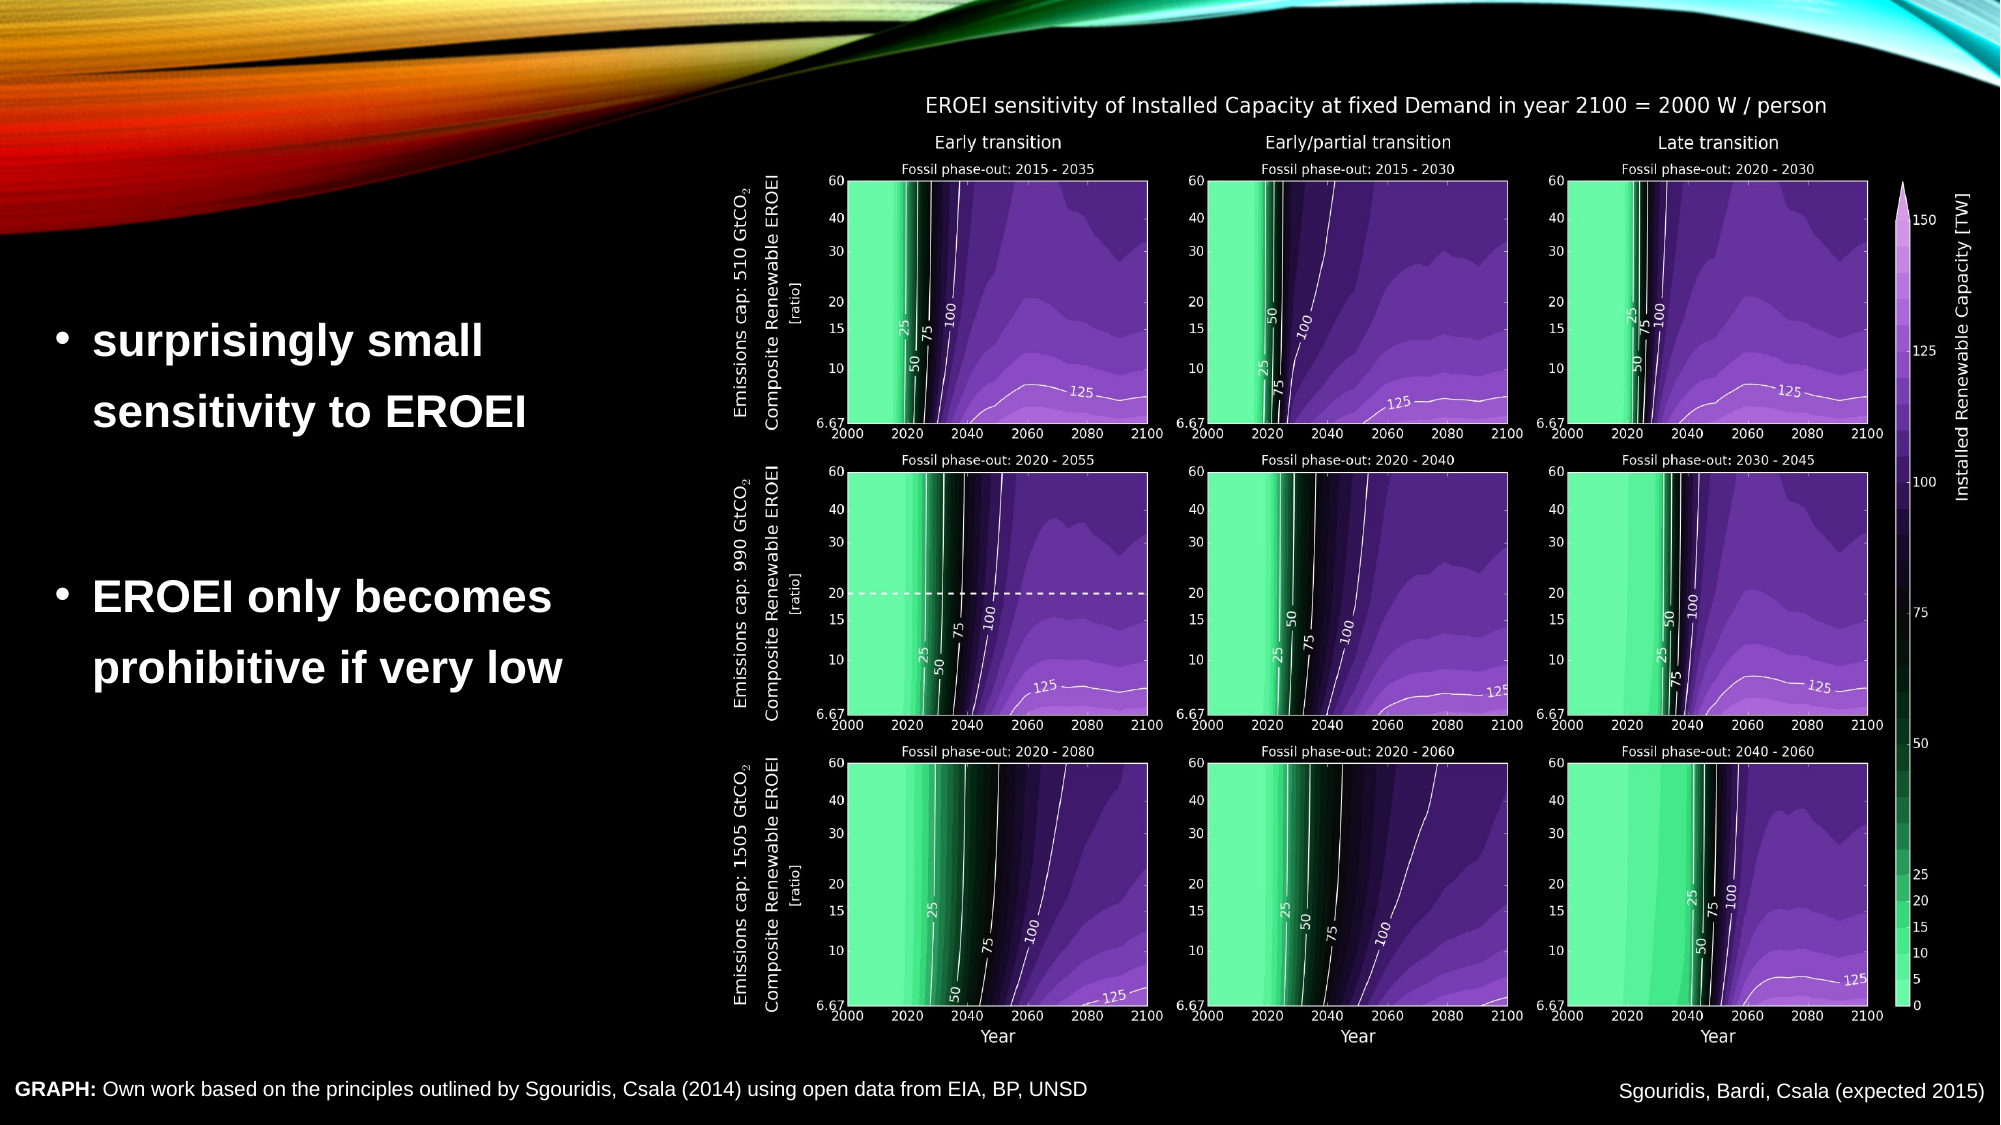

surprisingly small sensitivity to EROEI

EROEI only becomes prohibitive if very low

Sgouridis, Bardi, Csala (expected 2015)
GRAPH: Own work based on the principles outlined by Sgouridis, Csala (2014) using open data from EIA, BP, UNSD